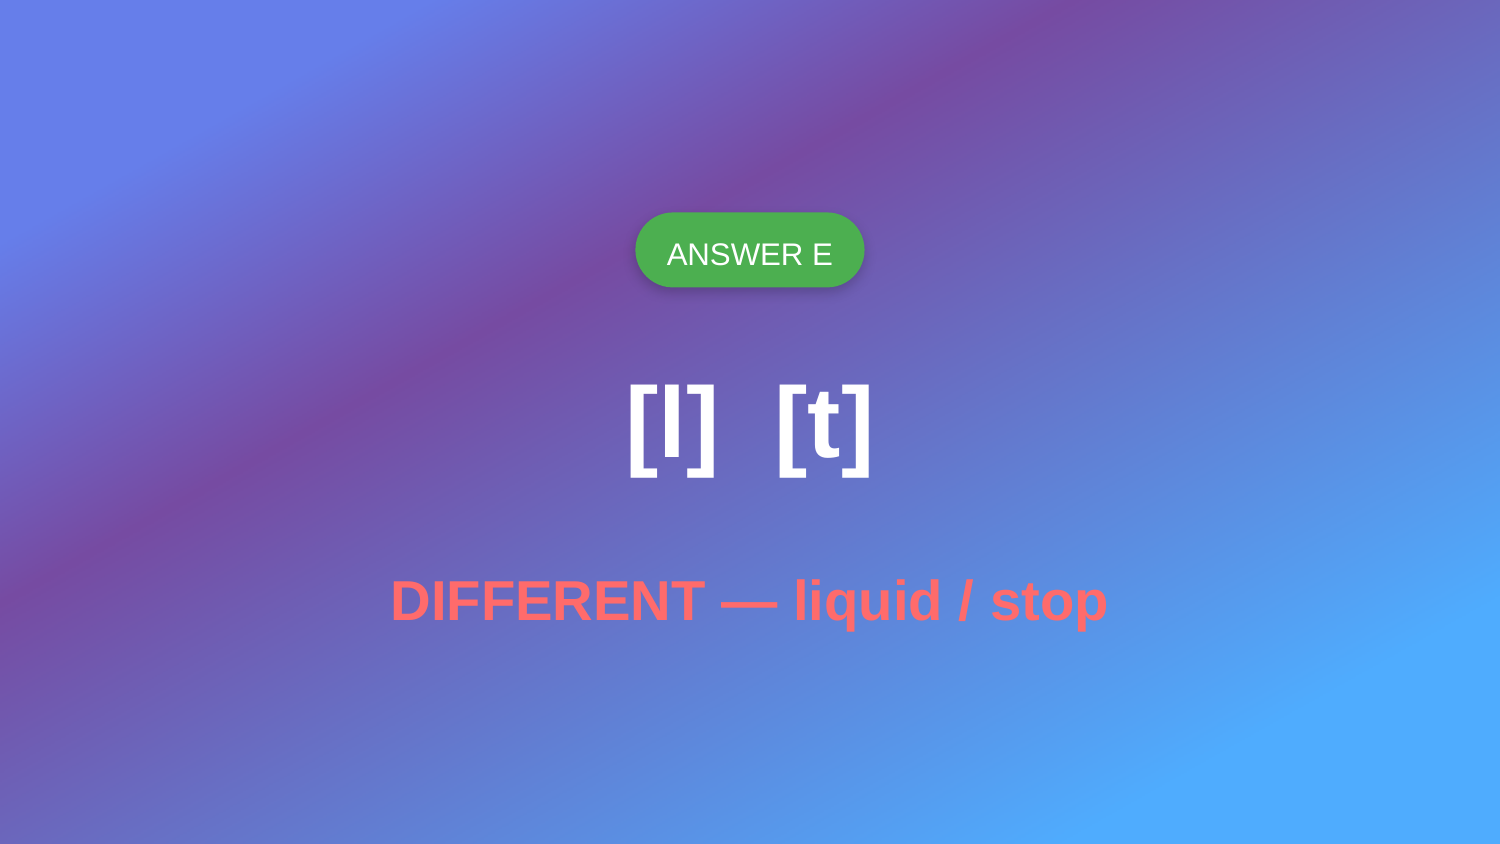

ANSWER E
[l]  [t]
DIFFERENT — liquid / stop